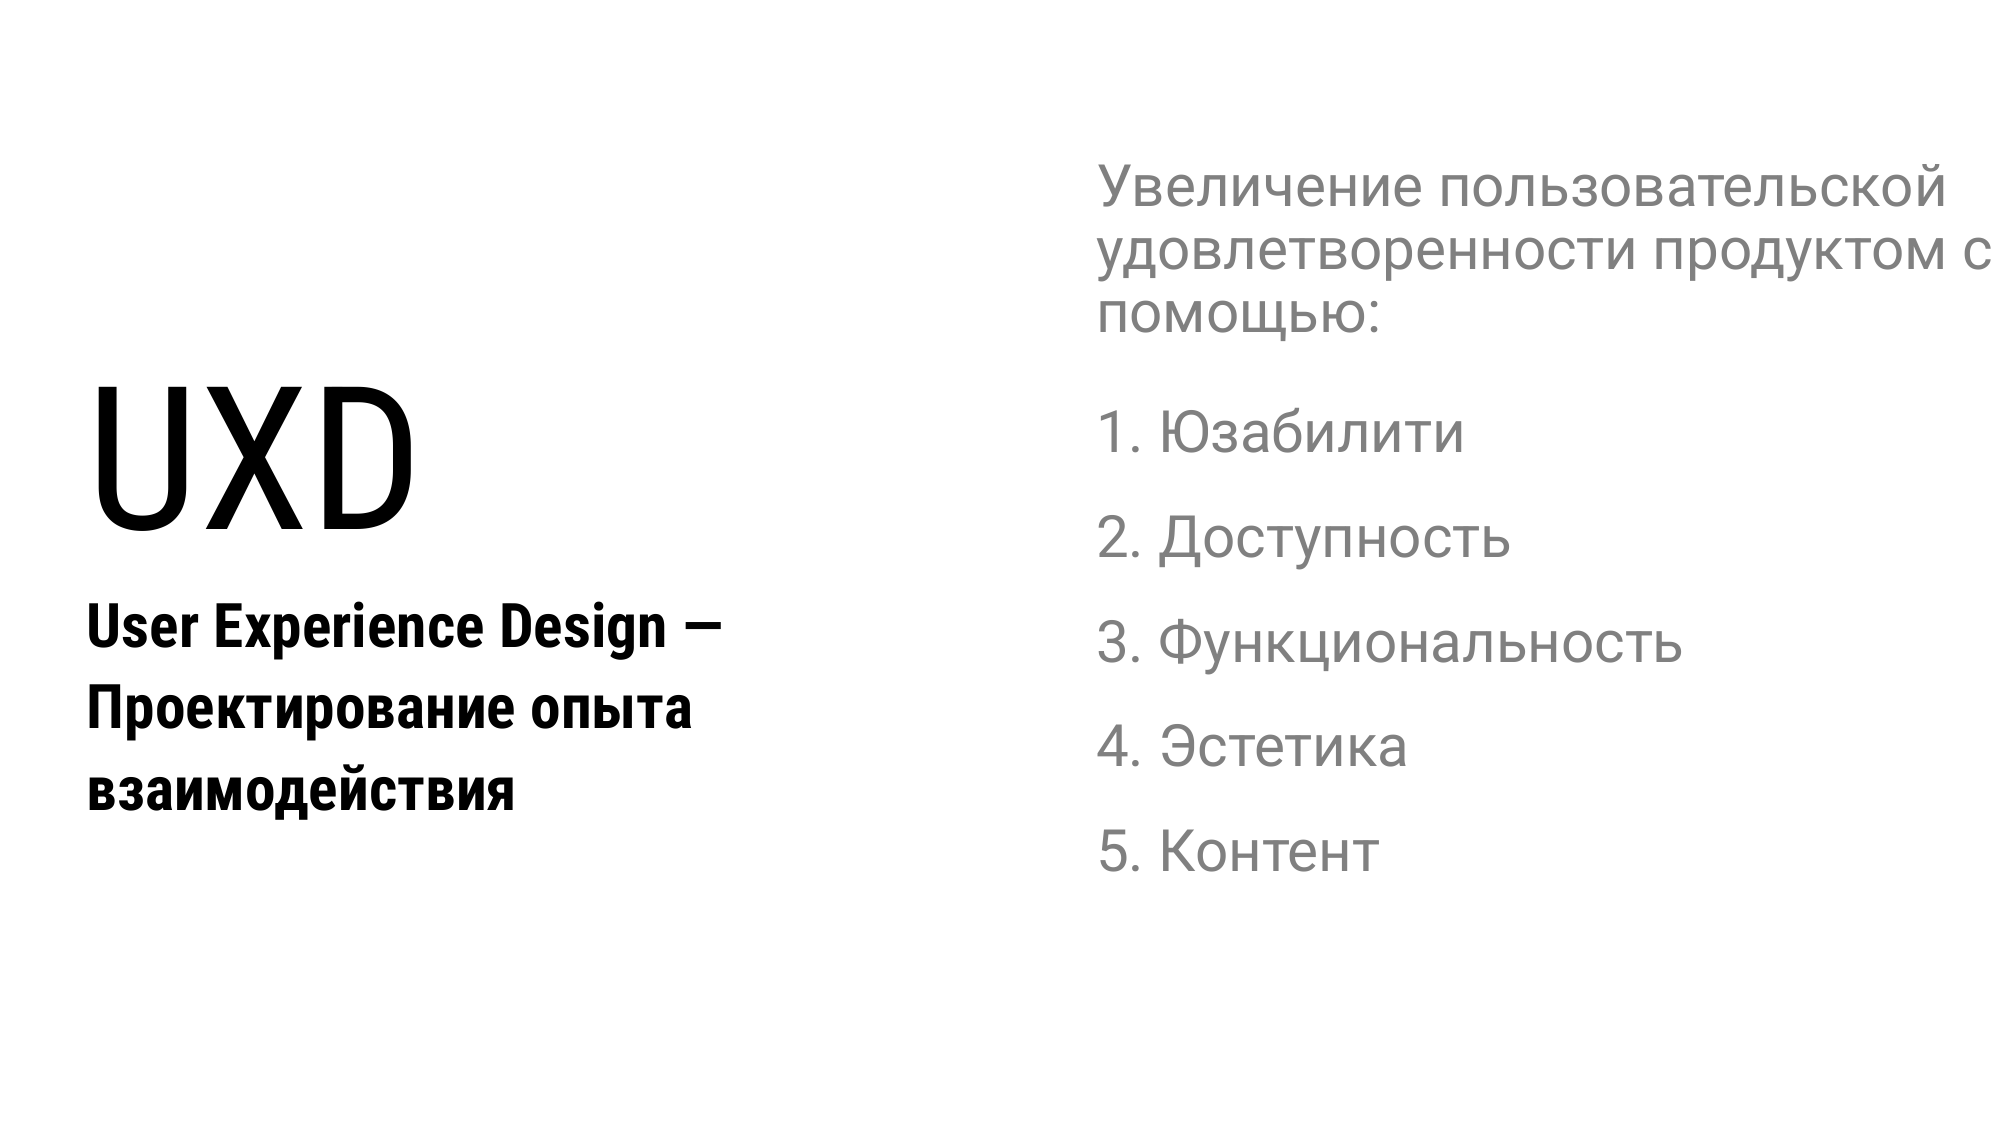

Увеличение пользовательской удовлетворенности продуктом с помощью:
UXD
# 1. Юзабилити 2. Доступность 3. Функциональность 4. Эстетика 5. Контент
User Experience Design —
Проектирование опыта
взаимодействия